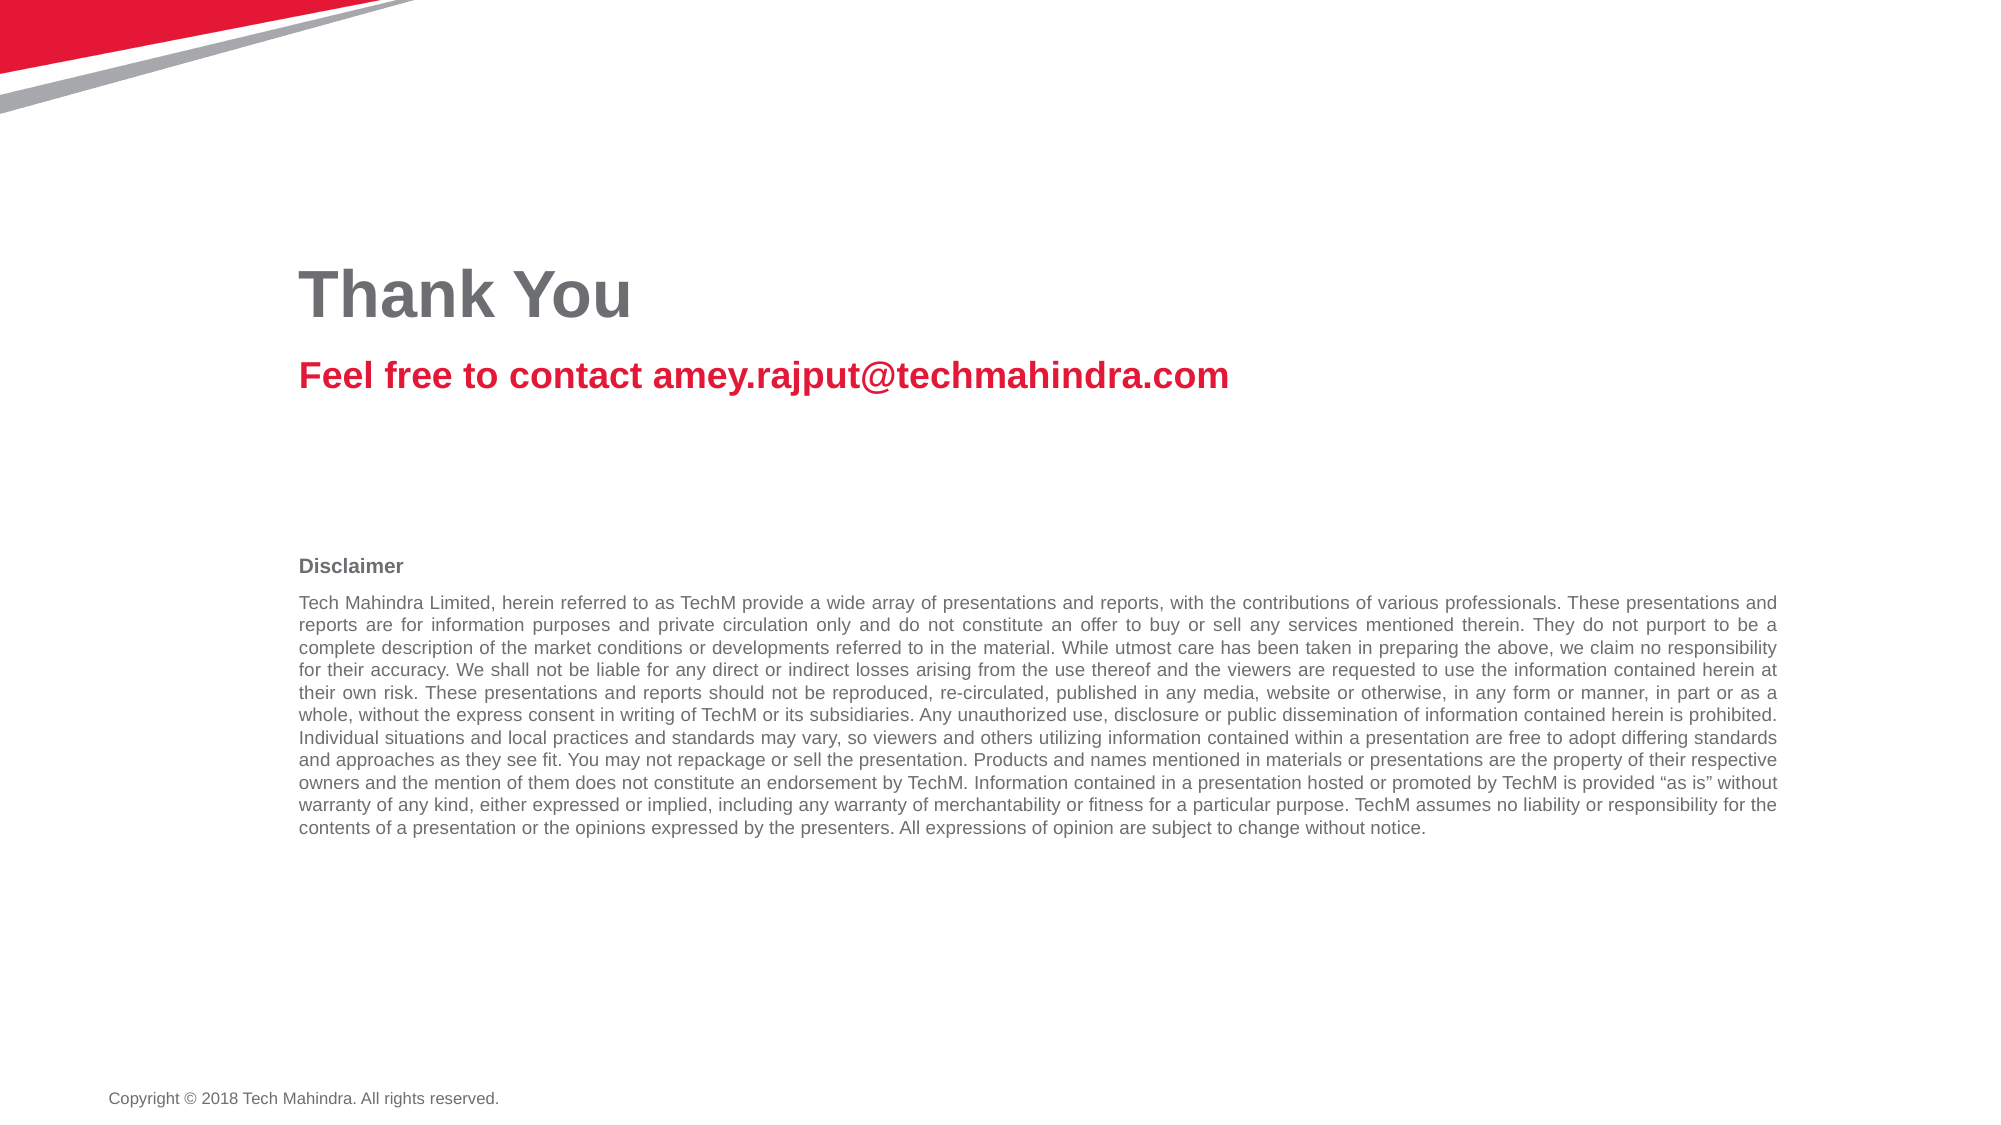

# Thank You
Feel free to contact amey.rajput@techmahindra.com